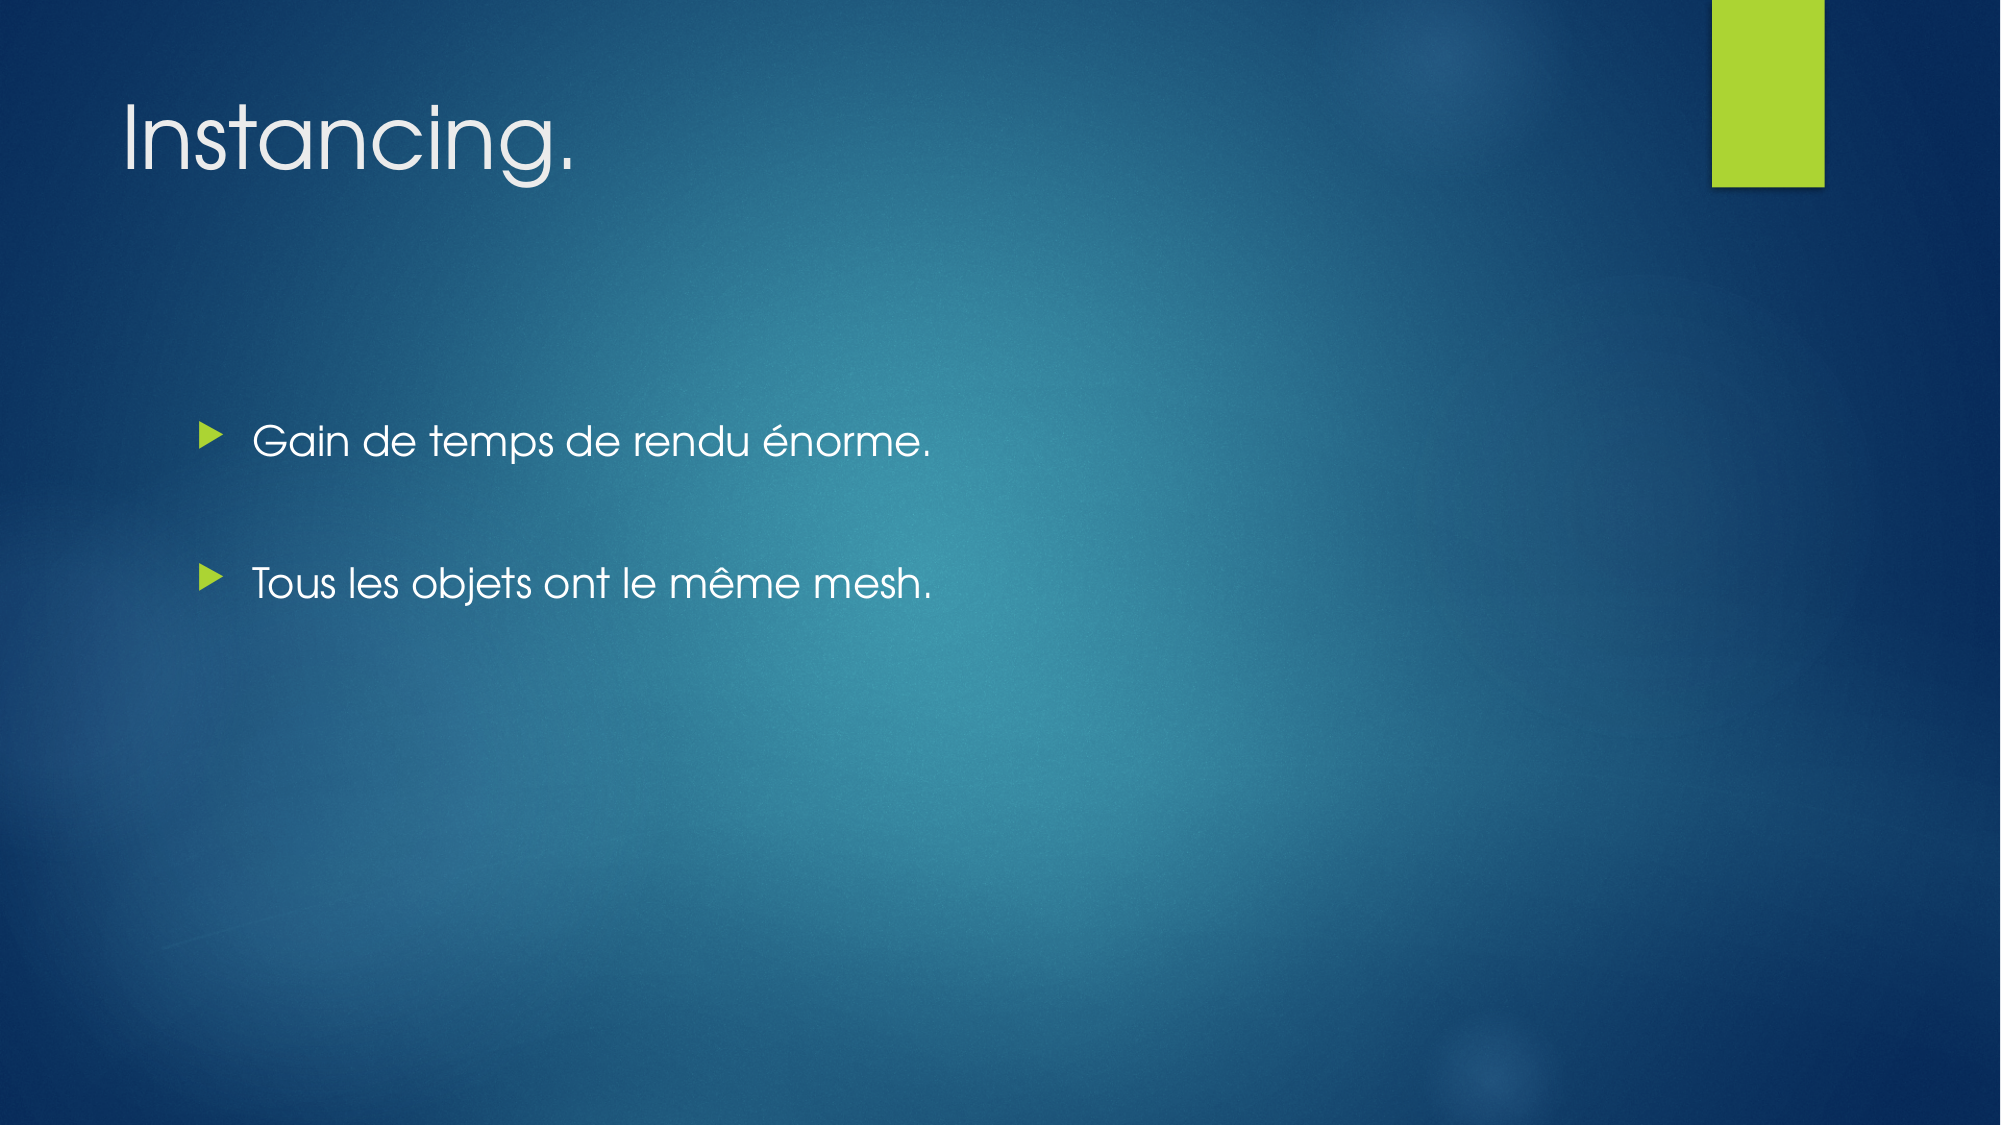

# Instancing.

Gain de temps de rendu énorme.

Tous les objets ont le même mesh.